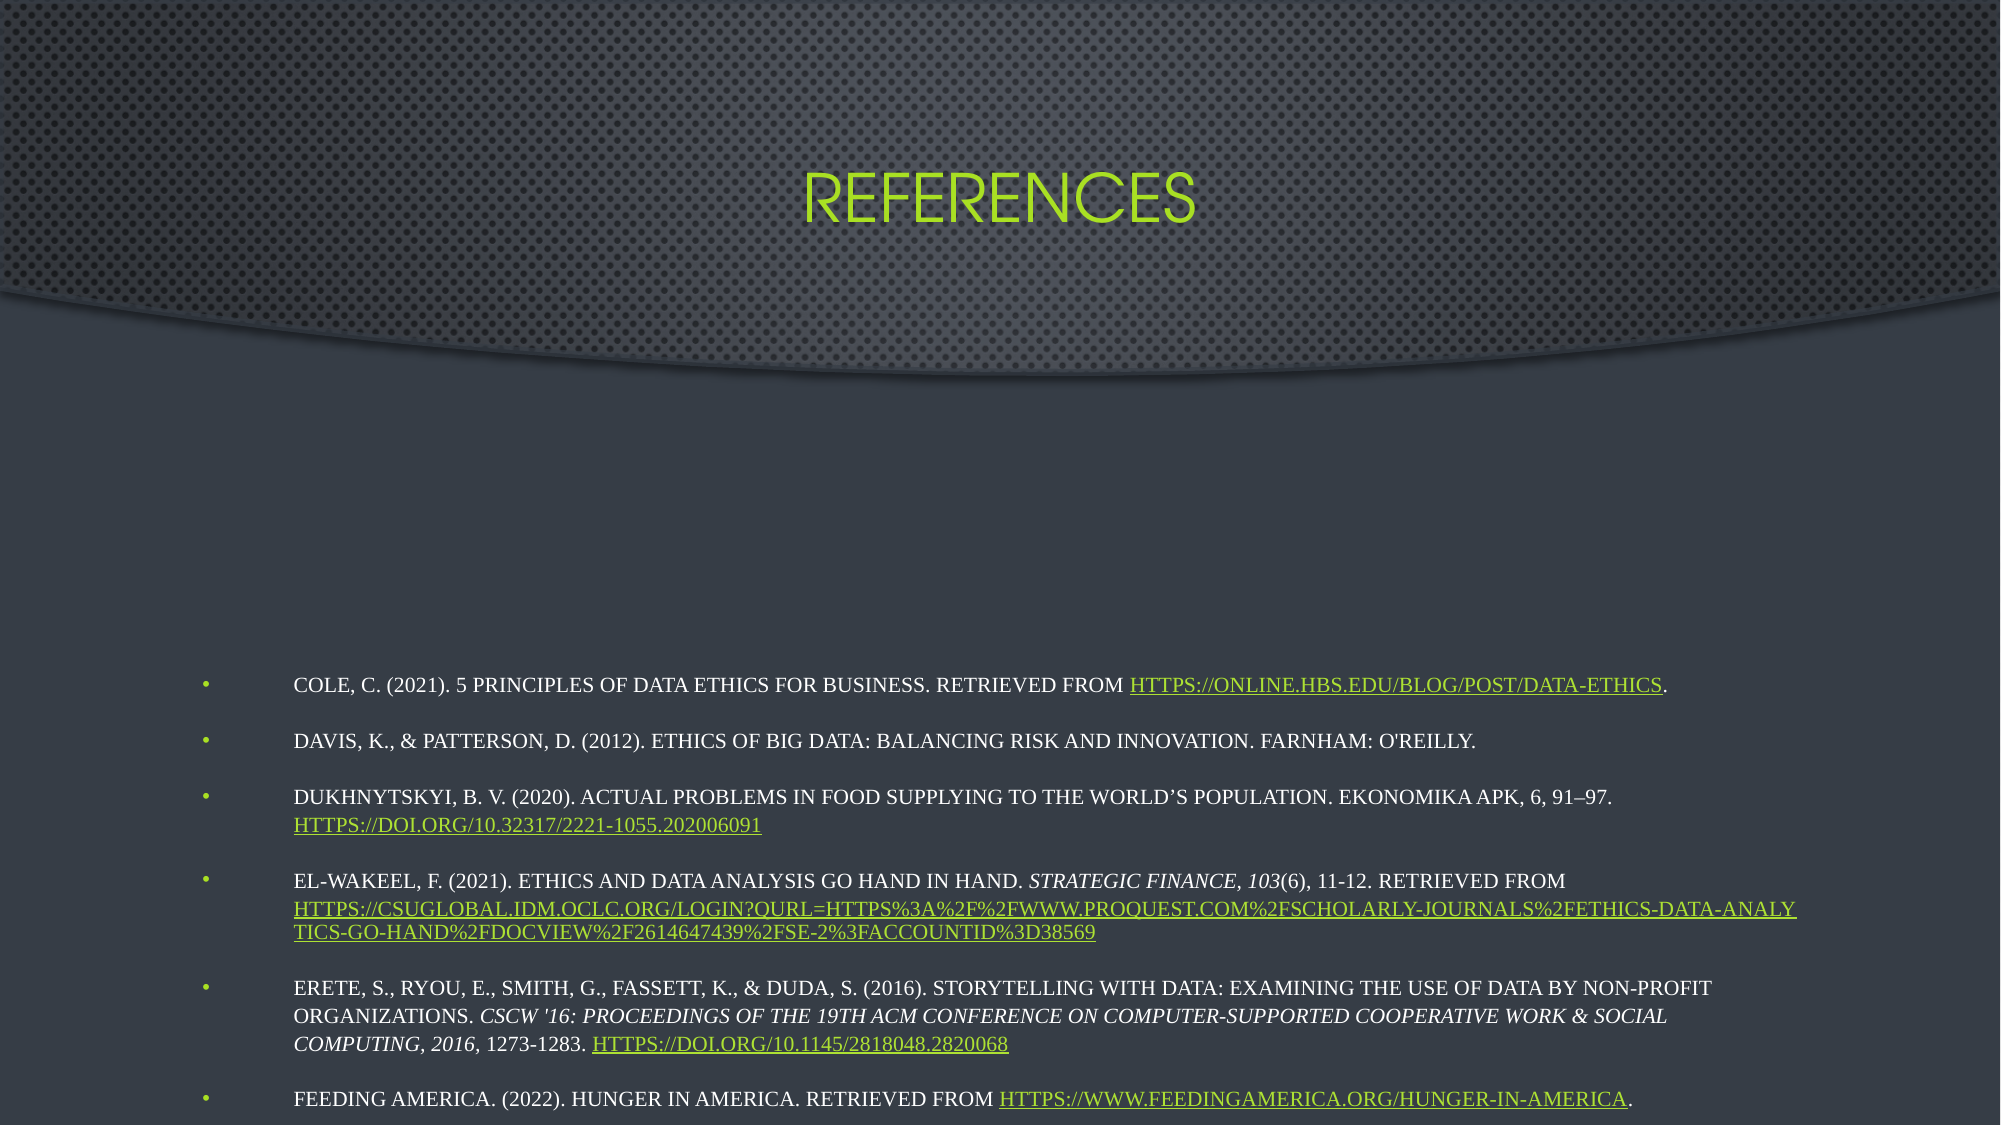

# References

Cole, C. (2021). 5 Principles of Data Ethics for Business. Retrieved from https://online.hbs.edu/blog/post/data-ethics.

Davis, K., & Patterson, D. (2012). Ethics of big data: Balancing risk and innovation. Farnham: O'Reilly.

Dukhnytskyi, B. V. (2020). Actual problems in food supplying to the world’s population. Ekonomika APK, 6, 91–97. https://doi.org/10.32317/2221-1055.202006091

El-Wakeel, F. (2021). Ethics and data analysis go hand in hand. Strategic Finance, 103(6), 11-12. Retrieved from https://csuglobal.idm.oclc.org/login?qurl=https%3A%2F%2Fwww.proquest.com%2Fscholarly-journals%2Fethics-data-analytics-go-hand%2Fdocview%2F2614647439%2Fse-2%3Faccountid%3D38569

Erete, S., Ryou, E., Smith, G., Fassett, K., & Duda, S. (2016). Storytelling with Data: Examining the Use of Data by Non-Profit Organizations. CSCW '16: Proceedings of the 19th ACM Conference on Computer-Supported Cooperative Work & Social Computing, 2016, 1273-1283. https://doi.org/10.1145/2818048.2820068

Feeding America. (2022). Hunger in America. Retrieved from https://www.feedingamerica.org/hunger-in-america.